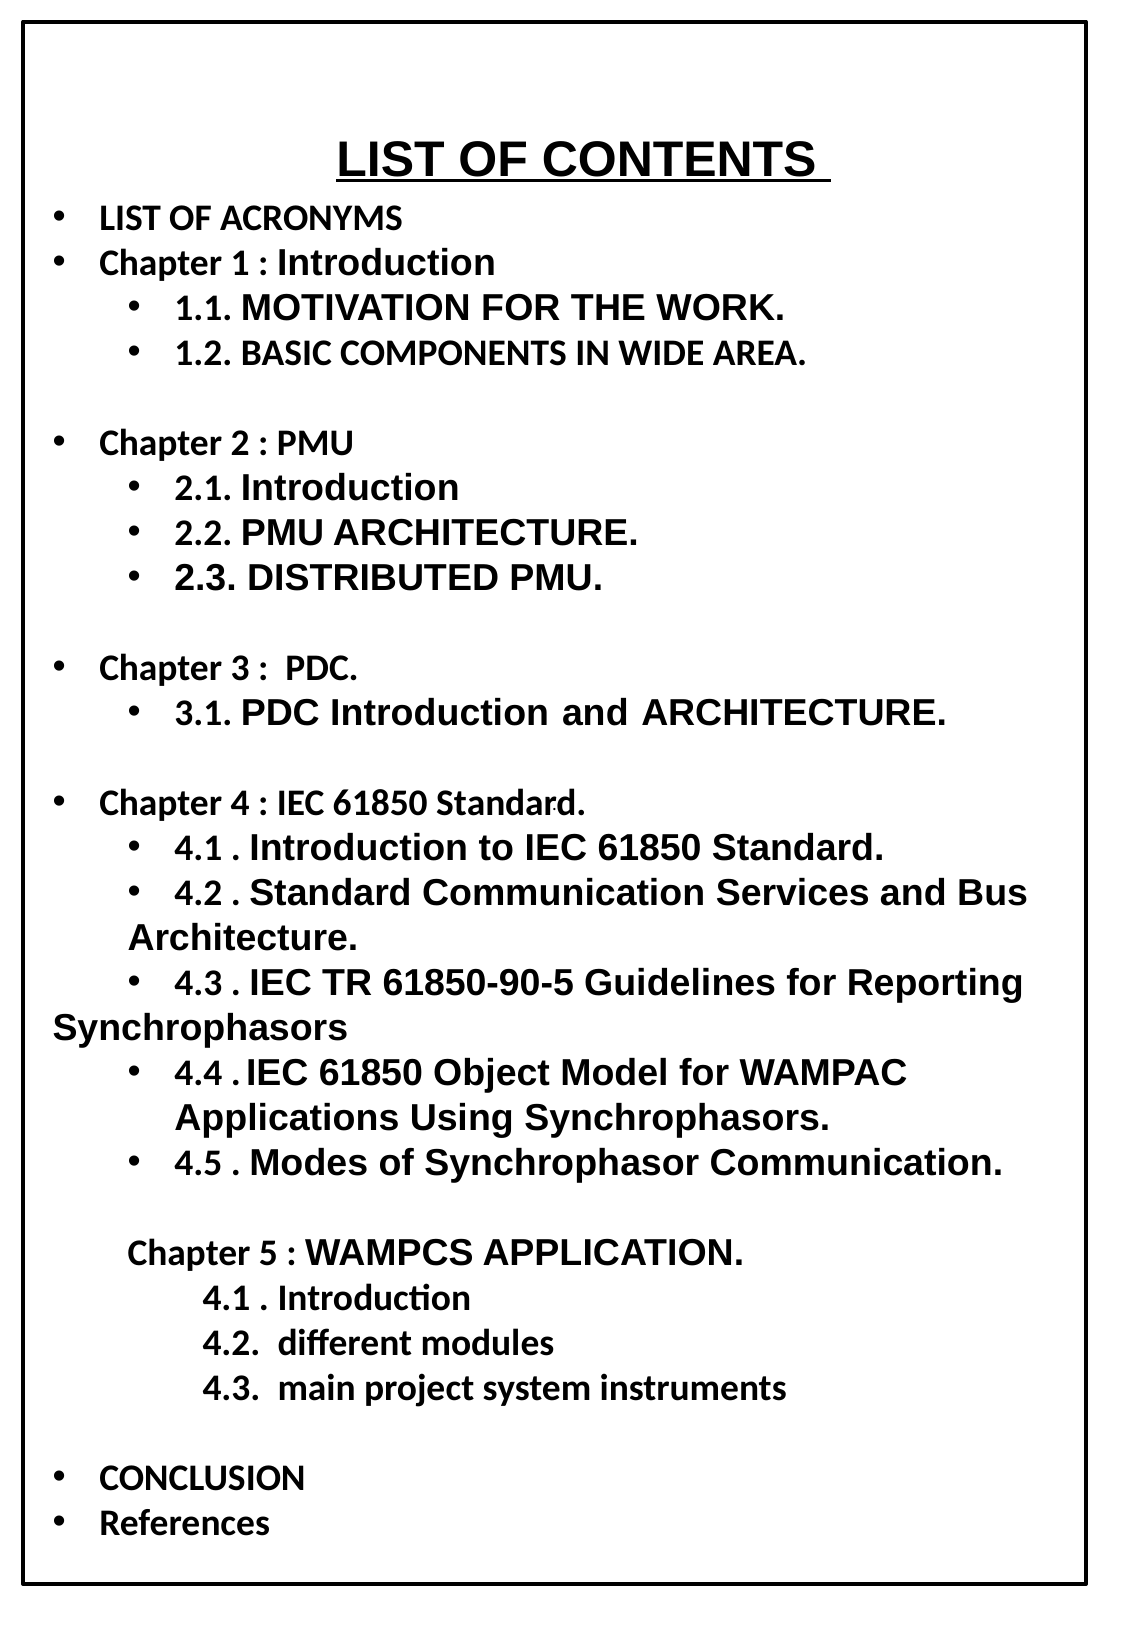

LIST OF ACRONYMS
Chapter 1 : Introduction
1.1. MOTIVATION FOR THE WORK.
1.2. BASIC COMPONENTS IN WIDE AREA.

Chapter 2 : PMU
2.1. Introduction
2.2. PMU ARCHITECTURE.
2.3. DISTRIBUTED PMU.

Chapter 3 :  PDC.
3.1. PDC Introduction and ARCHITECTURE.

Chapter 4 : IEC 61850 Standard.
4.1 . Introduction to IEC 61850 Standard.
4.2 . Standard Communication Services and Bus
Architecture.
4.3 . IEC TR 61850-90-5 Guidelines for Reporting
Synchrophasors
4.4 . IEC 61850 Object Model for WAMPAC Applications Using Synchrophasors.
4.5 . Modes of Synchrophasor Communication.

Chapter 5 : WAMPCS APPLICATION.
4.1 . Introduction
4.2.  different modules
4.3.  main project system instruments

CONCLUSION
References
.
# LIST OF CONTENTS